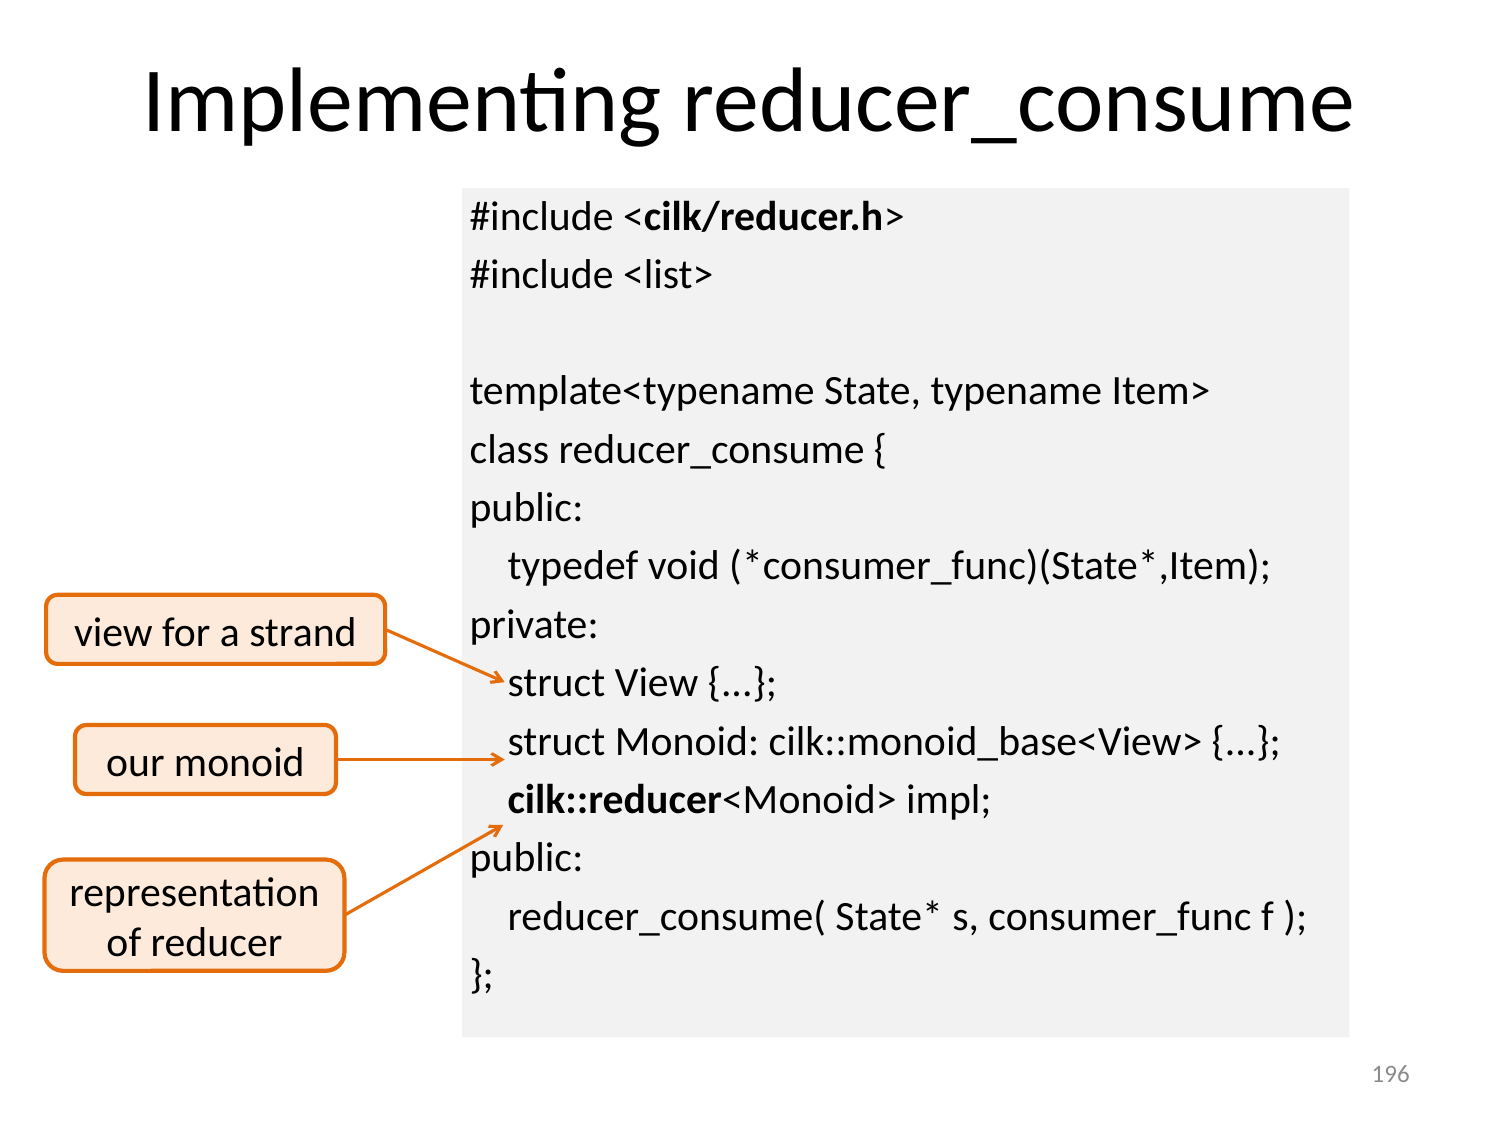

# Implementing reducer_consume
#include <cilk/reducer.h>
#include <list>

template<typename State, typename Item>
class reducer_consume {
public:
    typedef void (*consumer_func)(State*,Item);
private:
    struct View {...};
    struct Monoid: cilk::monoid_base<View> {...};
    cilk::reducer<Monoid> impl;
public:
    reducer_consume( State* s, consumer_func f );
};
view for a strand
our monoid
representation of reducer
196